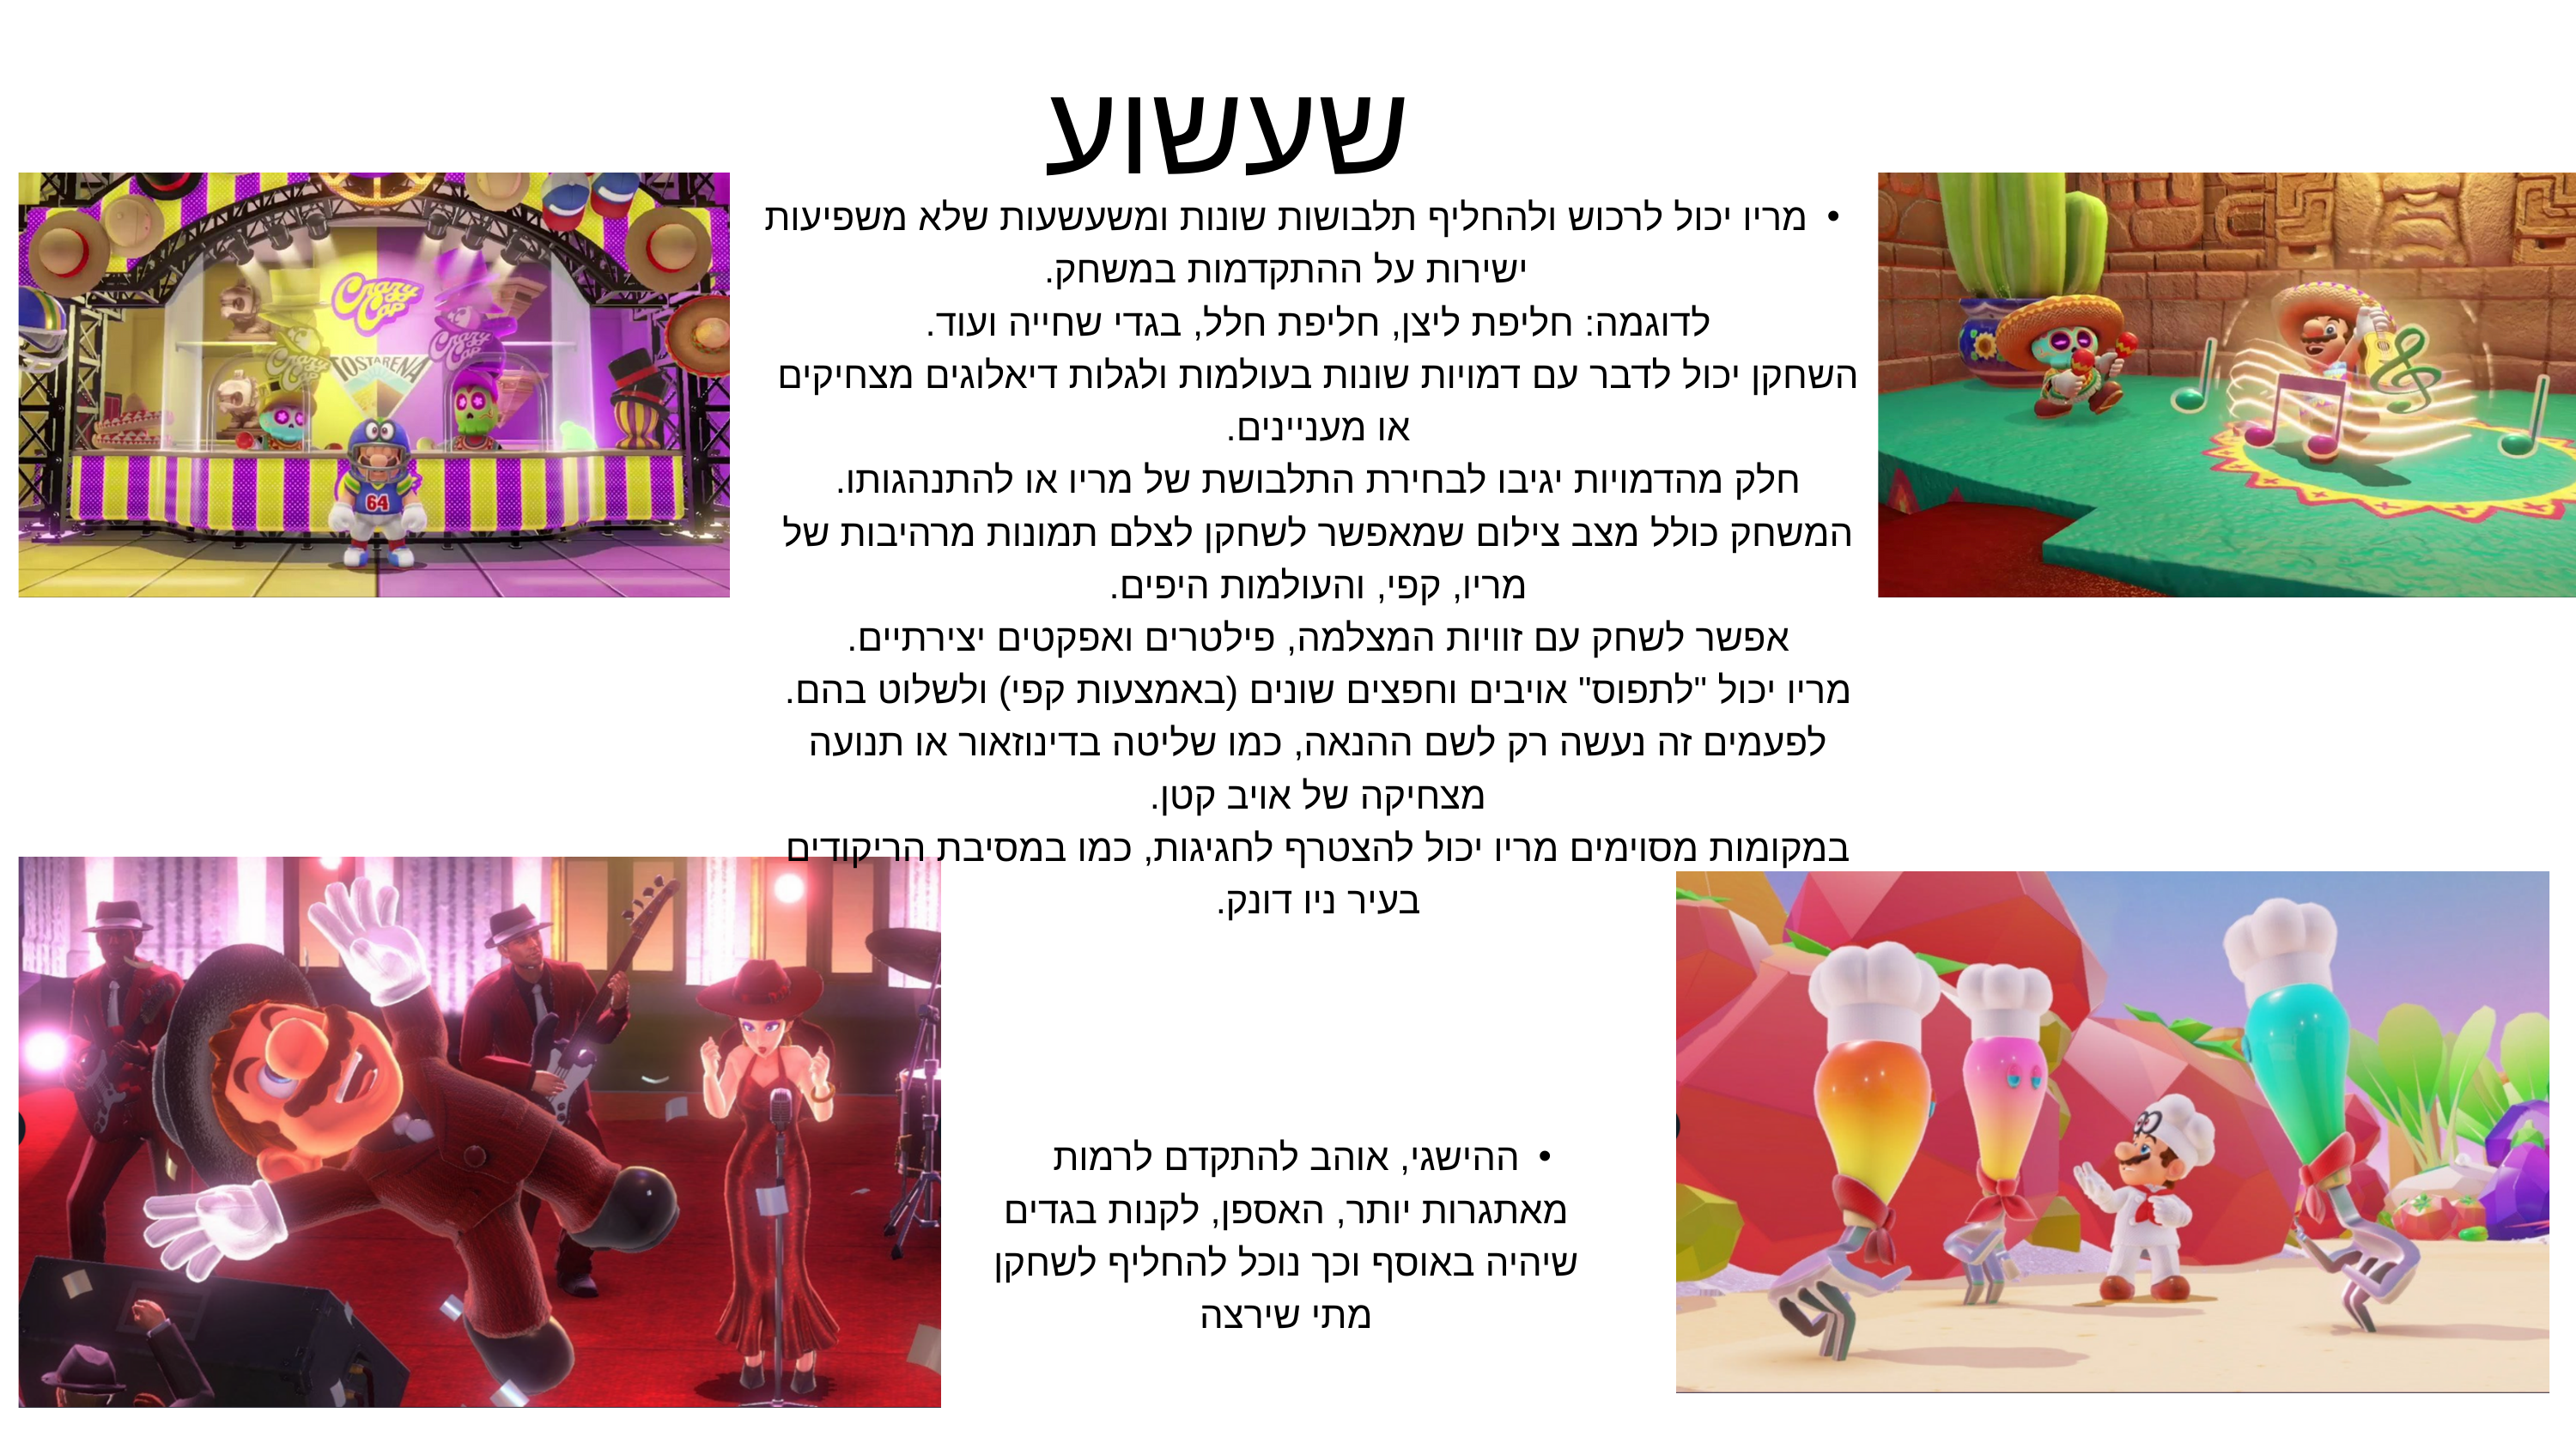

שעשוע

מריו יכול לרכוש ולהחליף תלבושות שונות ומשעשעות שלא משפיעות ישירות על ההתקדמות במשחק.
לדוגמה: חליפת ליצן, חליפת חלל, בגדי שחייה ועוד.
השחקן יכול לדבר עם דמויות שונות בעולמות ולגלות דיאלוגים מצחיקים או מעניינים.
חלק מהדמויות יגיבו לבחירת התלבושת של מריו או להתנהגותו.
המשחק כולל מצב צילום שמאפשר לשחקן לצלם תמונות מרהיבות של מריו, קפי, והעולמות היפים.
אפשר לשחק עם זוויות המצלמה, פילטרים ואפקטים יצירתיים.
מריו יכול "לתפוס" אויבים וחפצים שונים (באמצעות קפי) ולשלוט בהם.
לפעמים זה נעשה רק לשם ההנאה, כמו שליטה בדינוזאור או תנועה מצחיקה של אויב קטן.
במקומות מסוימים מריו יכול להצטרף לחגיגות, כמו במסיבת הריקודים בעיר ניו דונק.

ההישגי, אוהב להתקדם לרמות מאתגרות יותר, האספן, לקנות בגדים שיהיה באוסף וכך נוכל להחליף לשחקן מתי שירצה